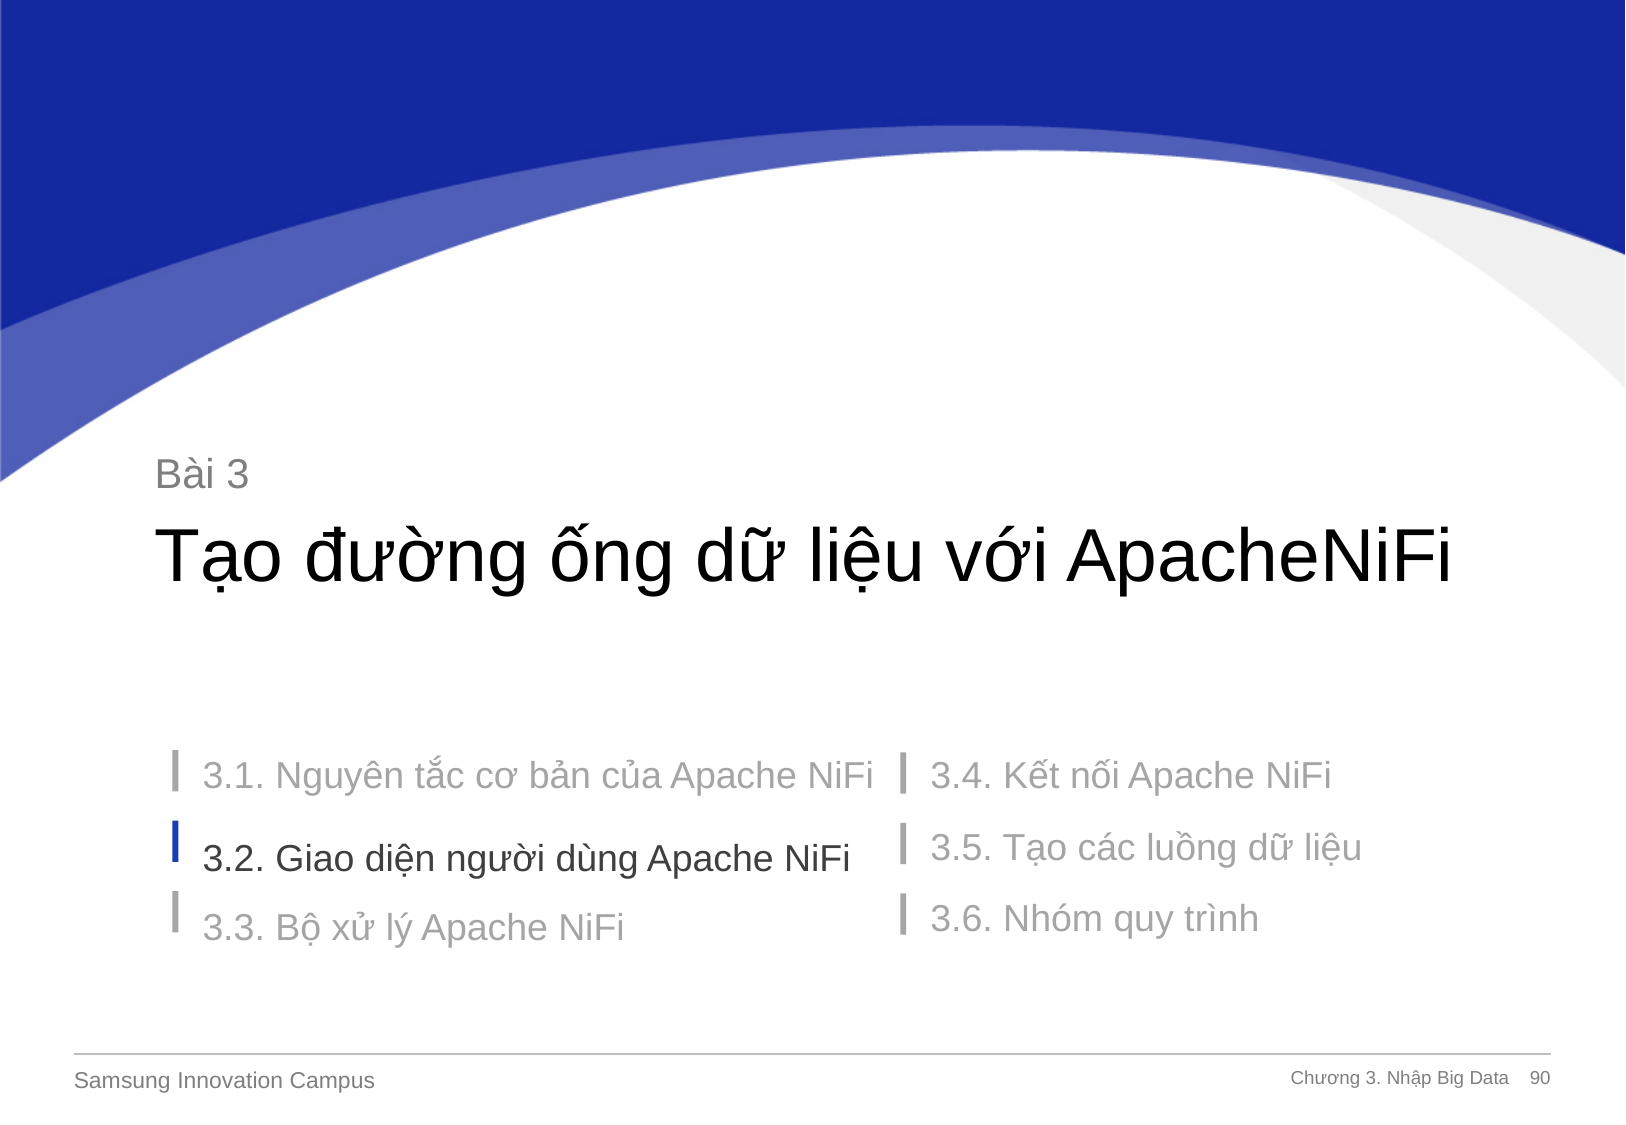

Bài 3
Tạo đường ống dữ liệu với ApacheNiFi

3.1. Nguyên tắc cơ bản của Apache NiFi
3.4. Kết nối Apache NiFi

3.5. Tạo các luồng dữ liệu
3.2. Giao diện người dùng Apache NiFi

3.6. Nhóm quy trình
3.3. Bộ xử lý Apache NiFi